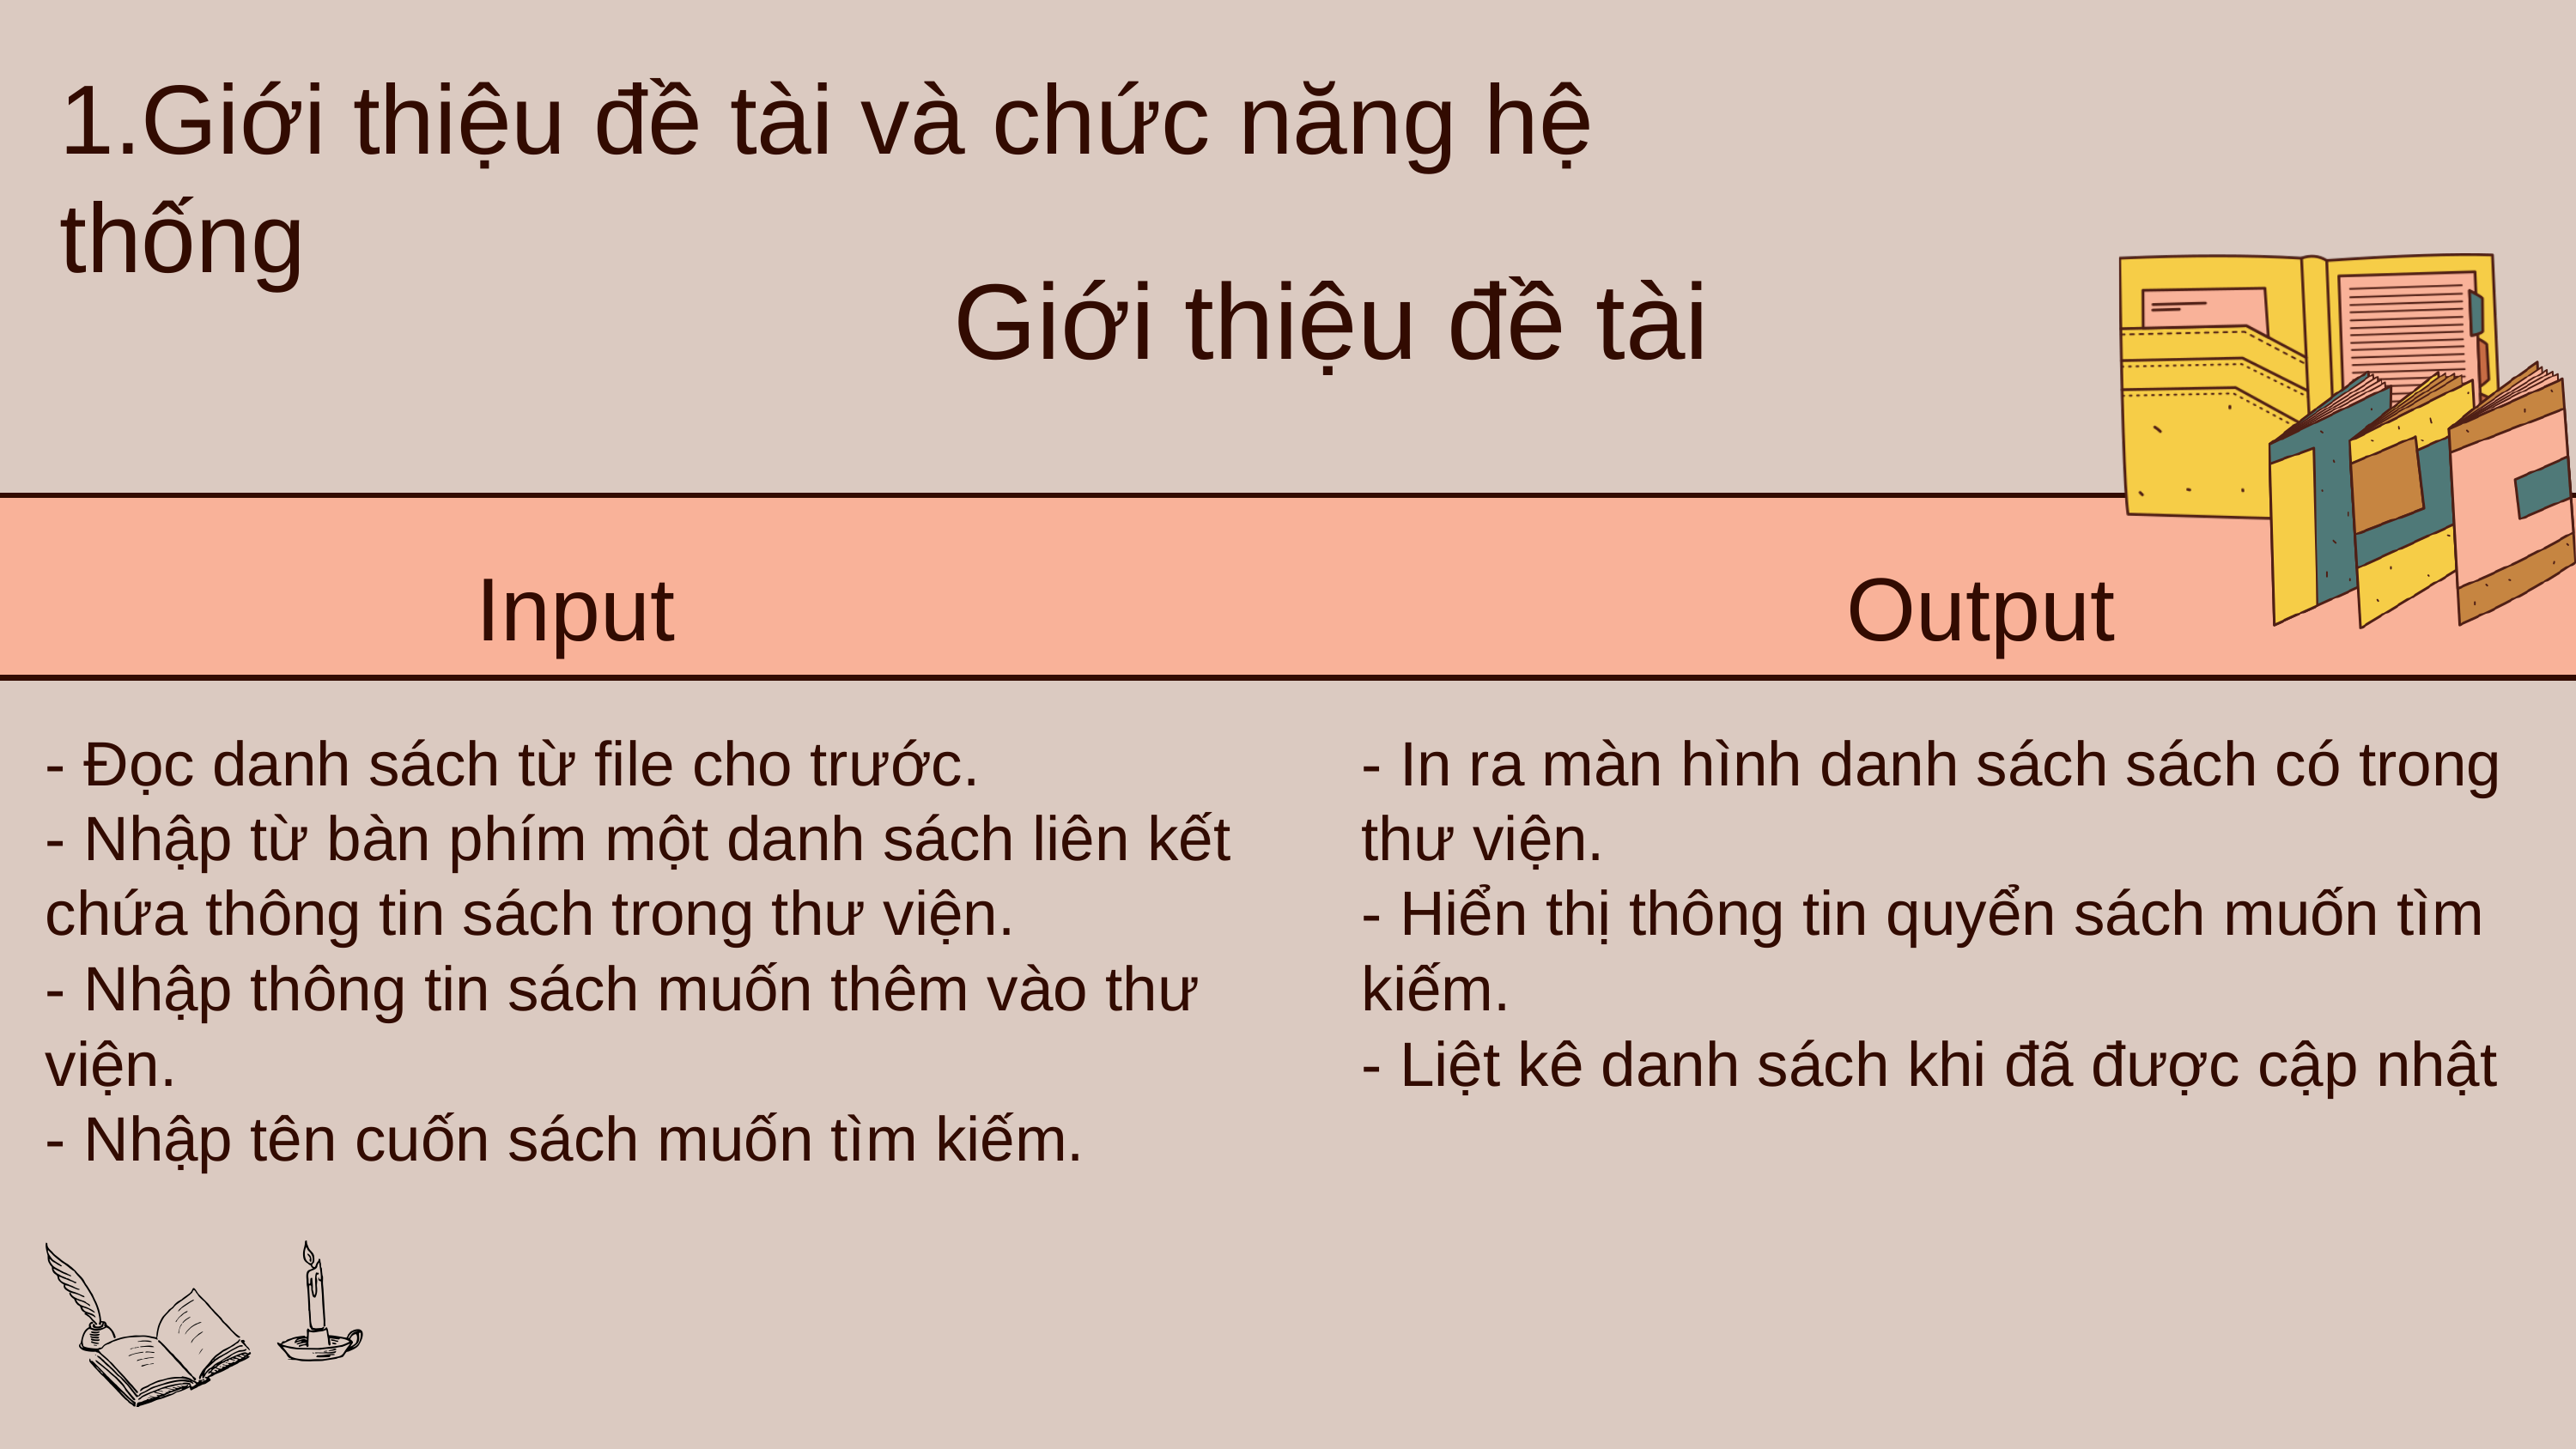

1.Giới thiệu đề tài và chức năng hệ thống
Giới thiệu đề tài

Input
 Output
- Đọc danh sách từ file cho trước.
- Nhập từ bàn phím một danh sách liên kết chứa thông tin sách trong thư viện.
- Nhập thông tin sách muốn thêm vào thư viện.
- Nhập tên cuốn sách muốn tìm kiếm.
- In ra màn hình danh sách sách có trong thư viện.
- Hiển thị thông tin quyển sách muốn tìm kiếm.
- Liệt kê danh sách khi đã được cập nhật